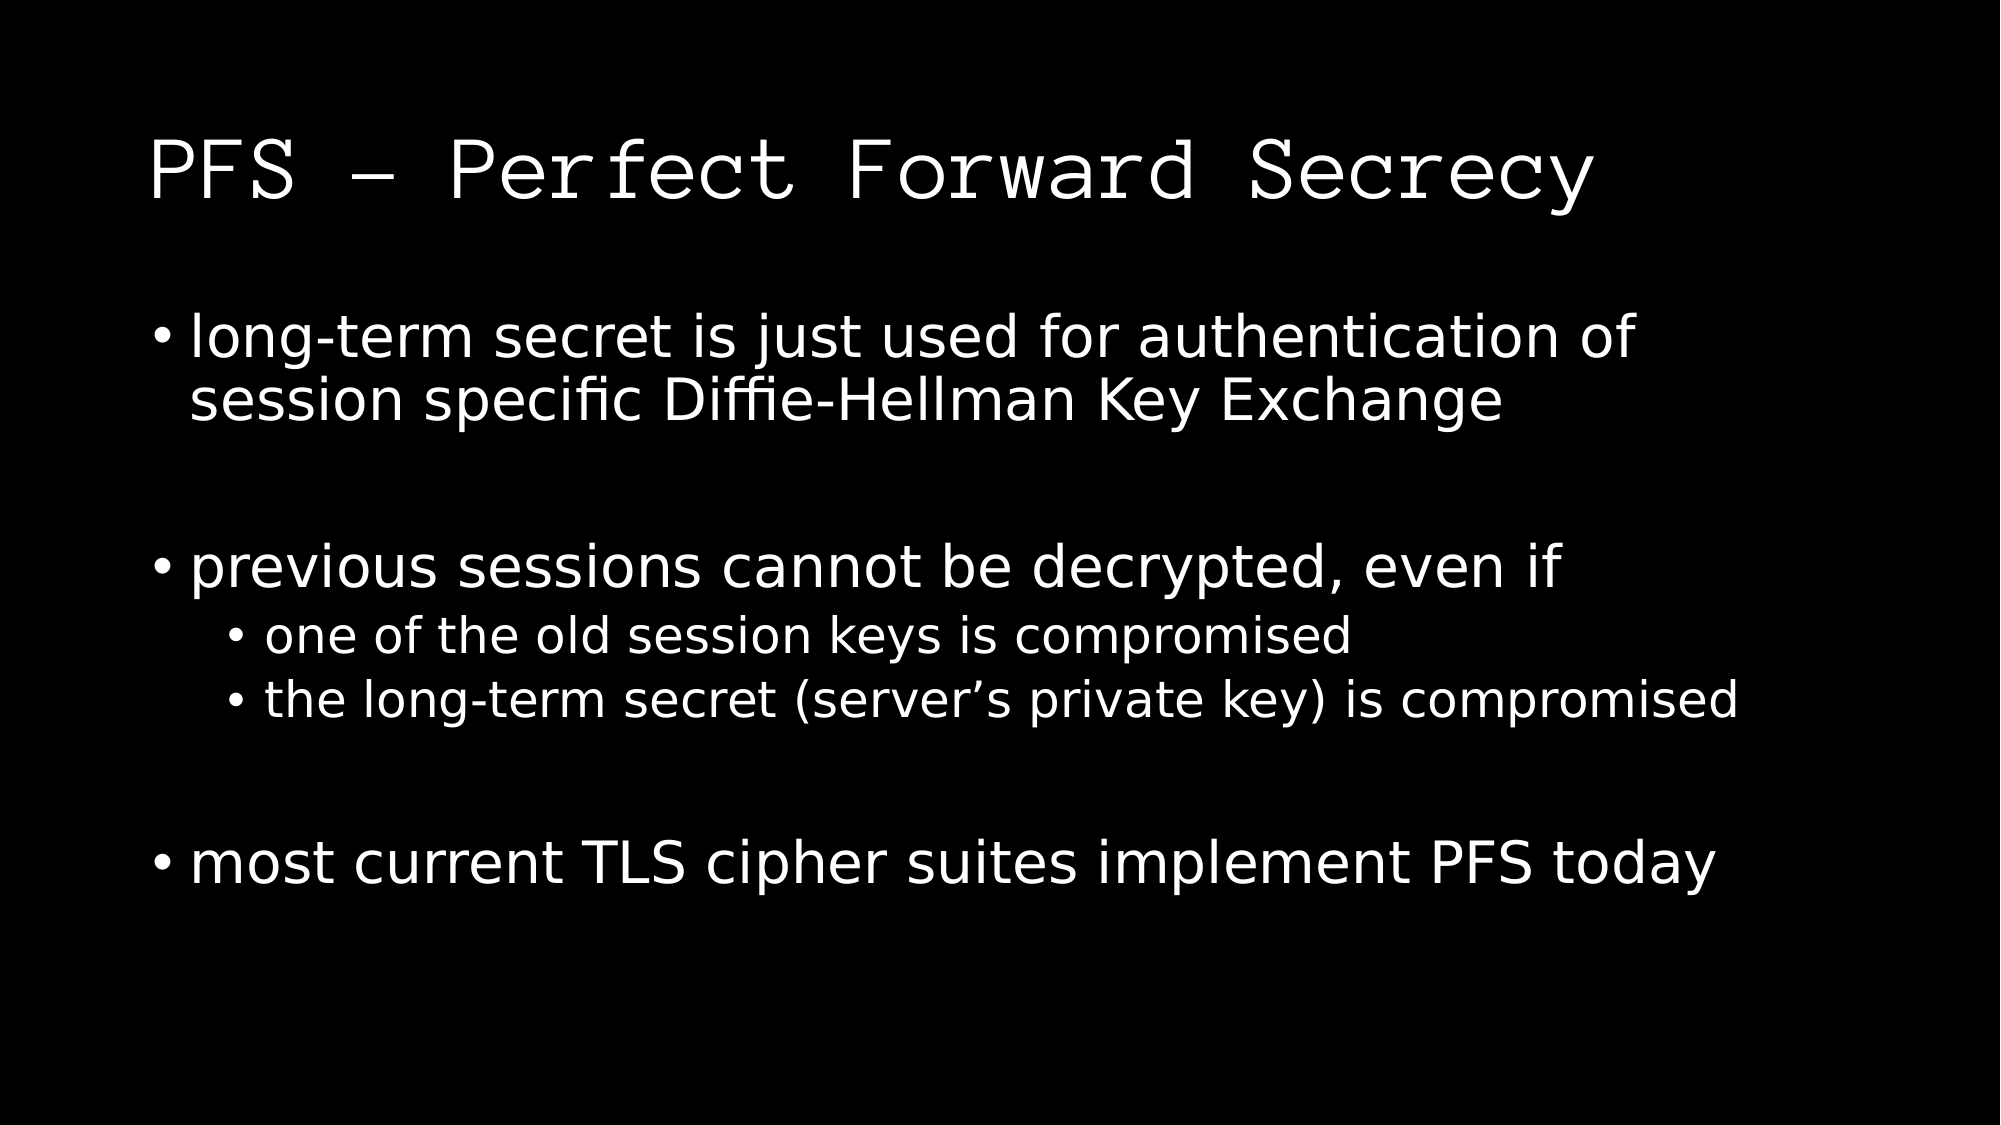

# PFS – Perfect Forward Secrecy
long-term secret is just used for authentication of session specific Diffie-Hellman Key Exchange

previous sessions cannot be decrypted, even if
one of the old session keys is compromised
the long-term secret (server’s private key) is compromised

most current TLS cipher suites implement PFS today